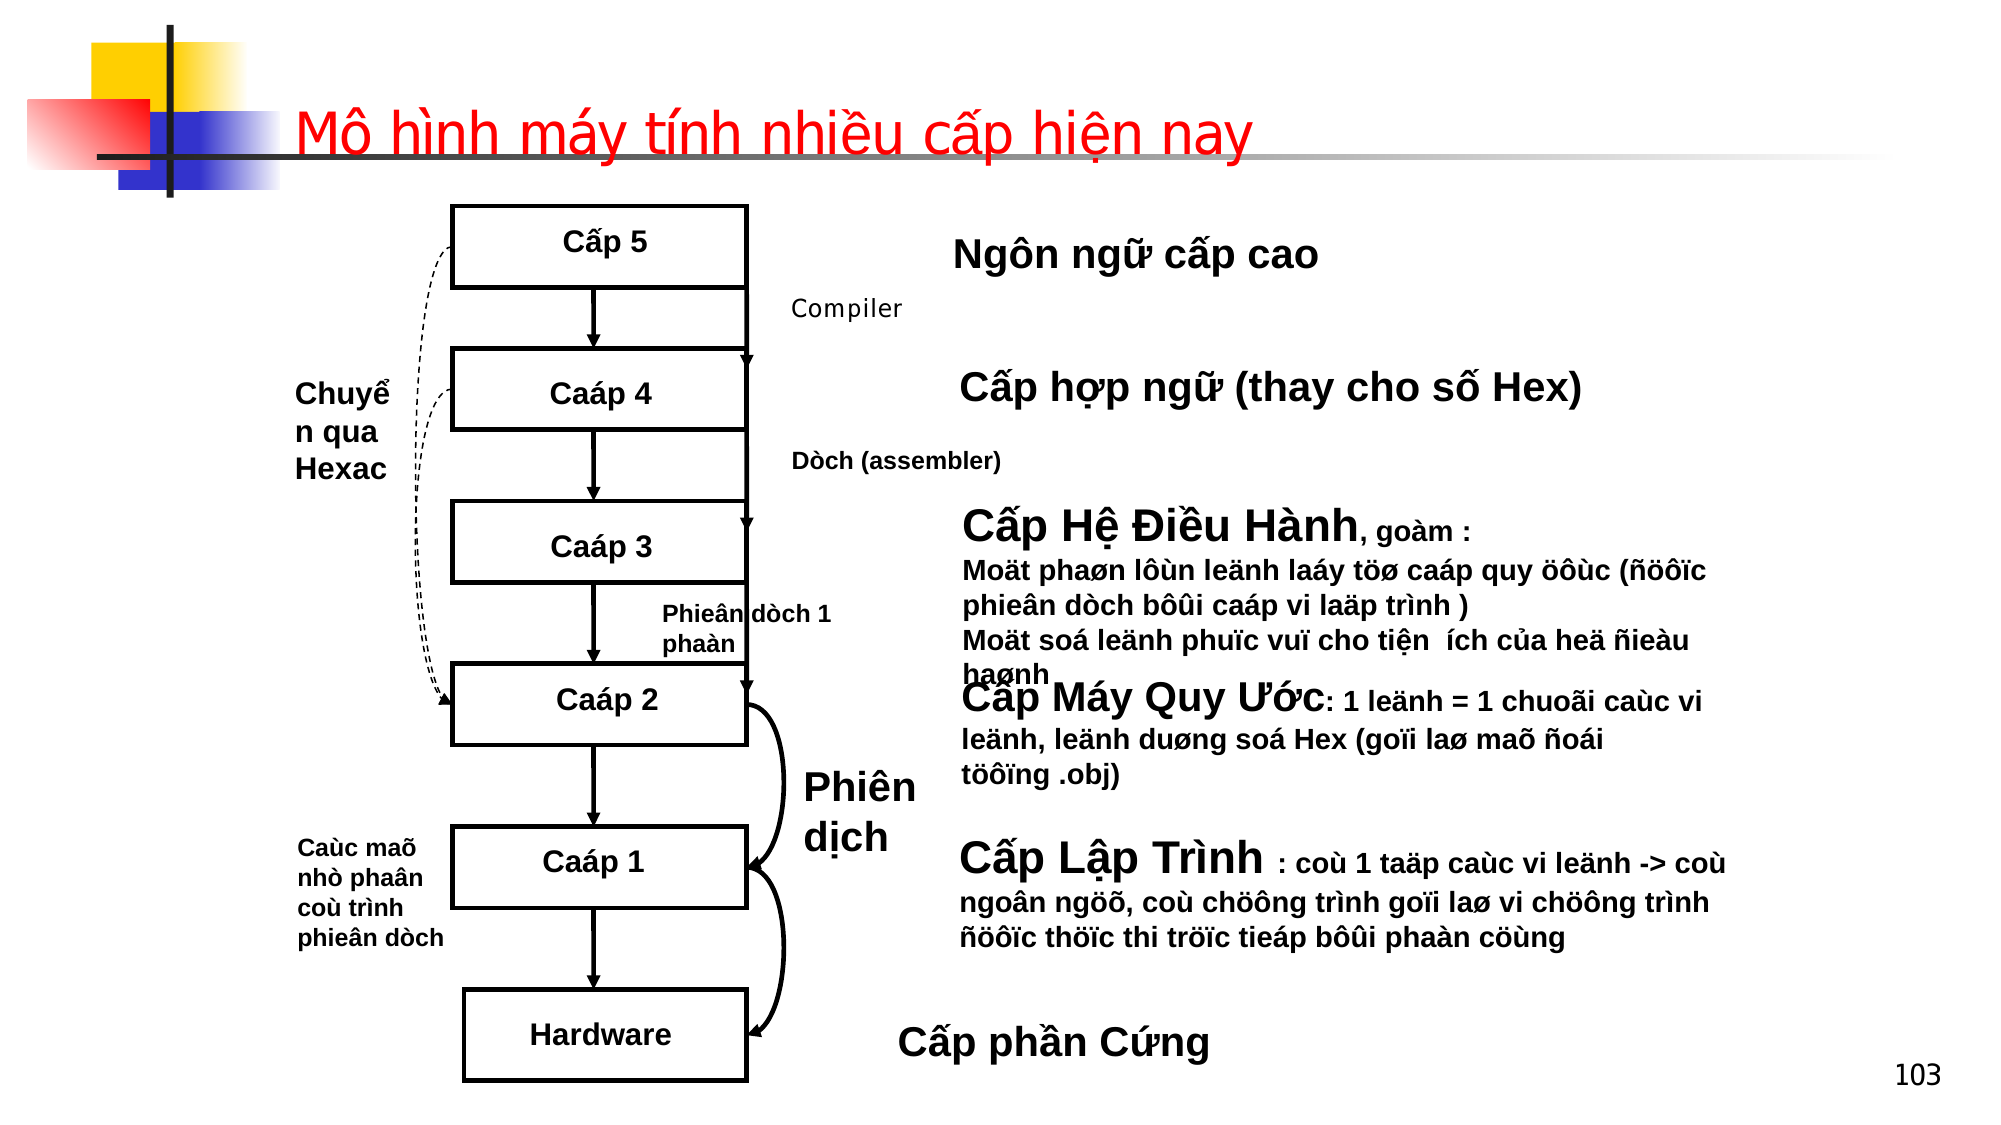

Mô hình máy tính nhiều cấp hiện nay

Cấp 5
Ngôn ngữ cấp cao

Compiler

Cấp hợp ngữ (thay cho số Hex)
Chuyển qua Hexac
Caáp 4

Dòch (assembler)
Cấp Hệ Điều Hành, goàm :
Moät phaøn lôùn leänh laáy töø caáp quy öôùc (ñöôïc phieân dòch bôûi caáp vi laäp trình )
Moät soá leänh phuïc vuï cho tiện  ích của heä ñieàu haønh

Caáp 3

Phieân dòch 1 phaàn

Cấp Máy Quy Ước: 1 leänh = 1 chuoãi caùc vi leänh, leänh duøng soá Hex (goïi laø maõ ñoái töôïng .obj)
Caáp 2

Phiên dịch
Cấp Lập Trình : coù 1 taäp caùc vi leänh -> coù ngoân ngöõ, coù chöông trình goïi laø vi chöông trình ñöôïc thöïc thi tröïc tieáp bôûi phaàn cöùng
Caùc maõ nhò phaân coù trình phieân dòch

Caáp 1

Hardware
Cấp phần Cứng
103